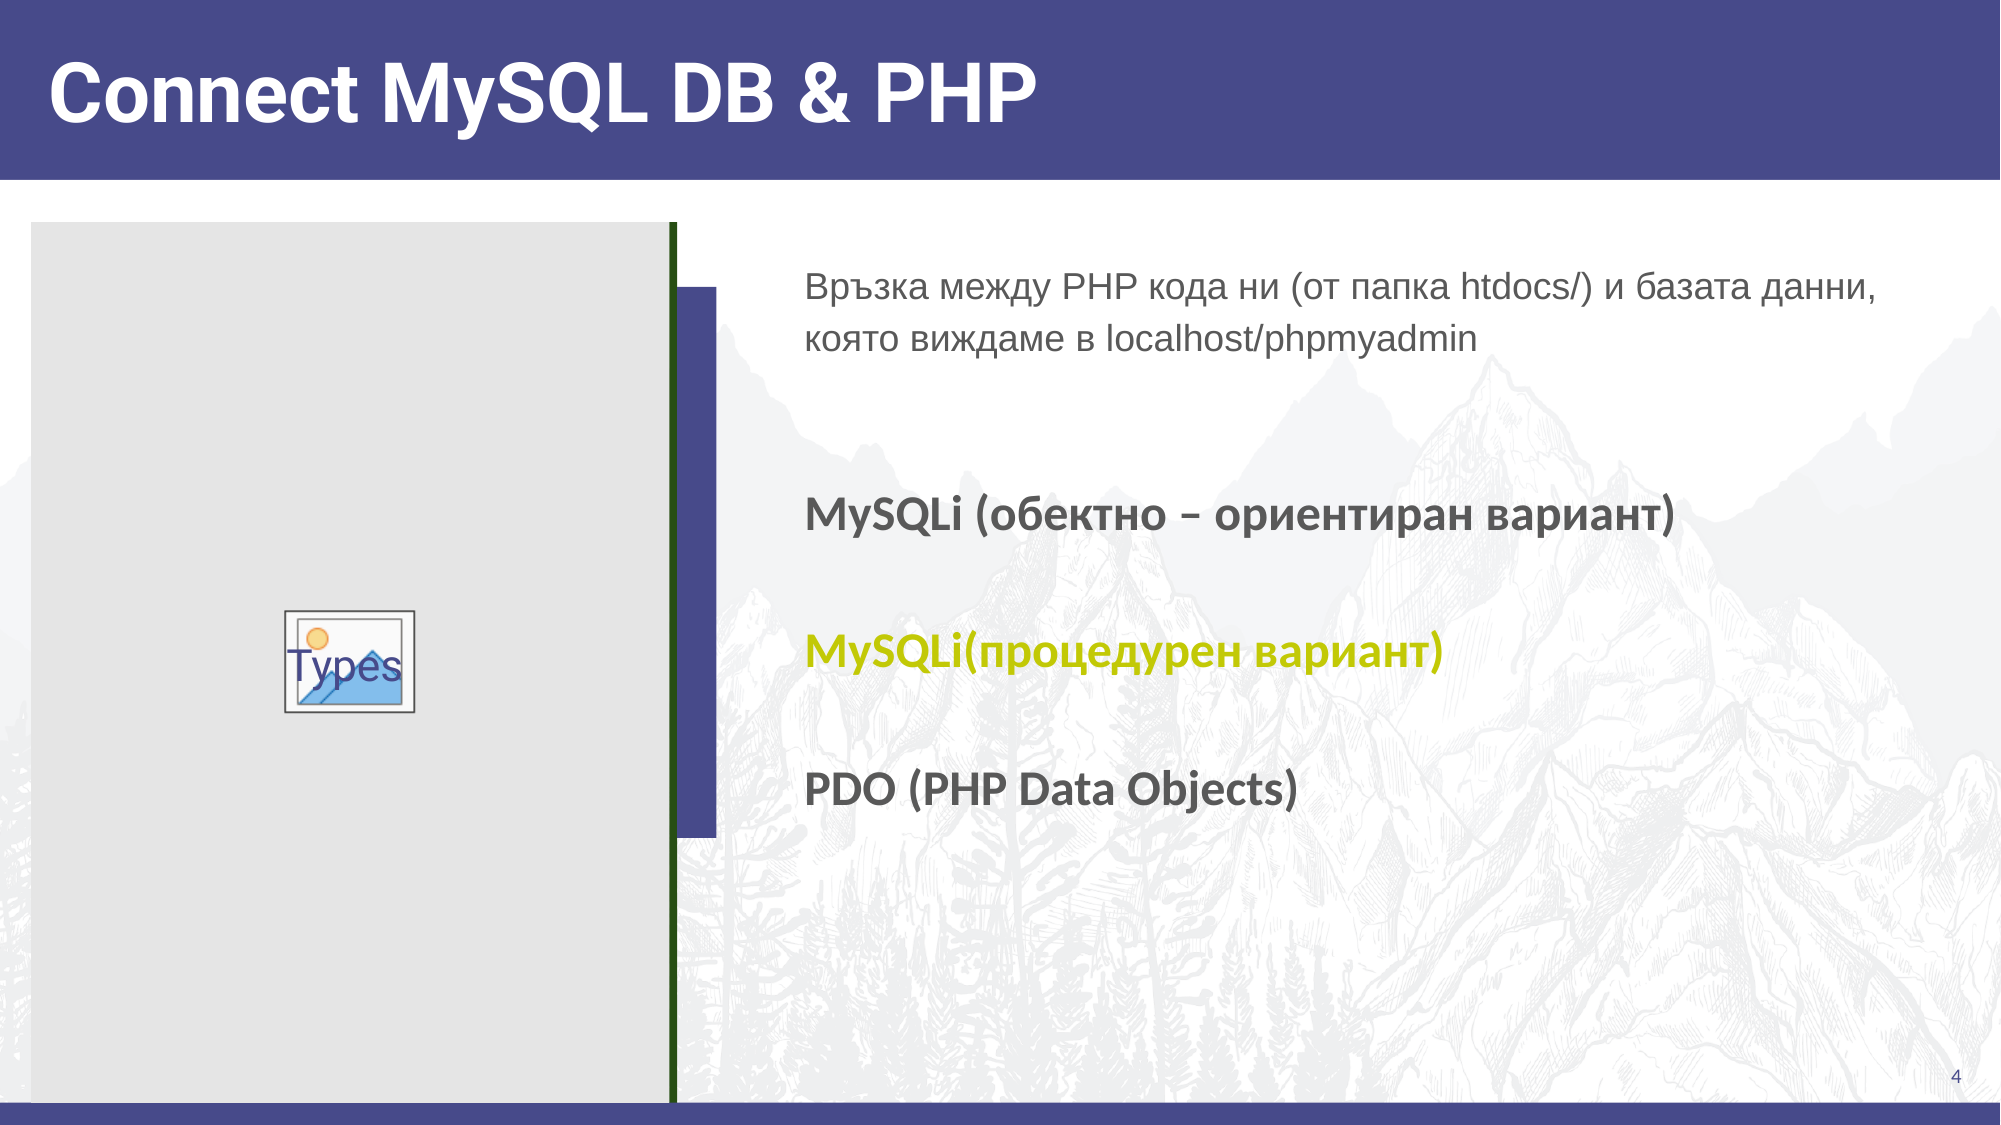

# Connect MySQL DB & PHP

Връзка между PHP кода ни (от папка htdocs/) и базата данни, която виждаме в localhost/phpmyadmin

MySQLi (обектно – ориентиран вариант)

MySQLi(процедурен вариант)

PDO (PHP Data Objects)

Types
4